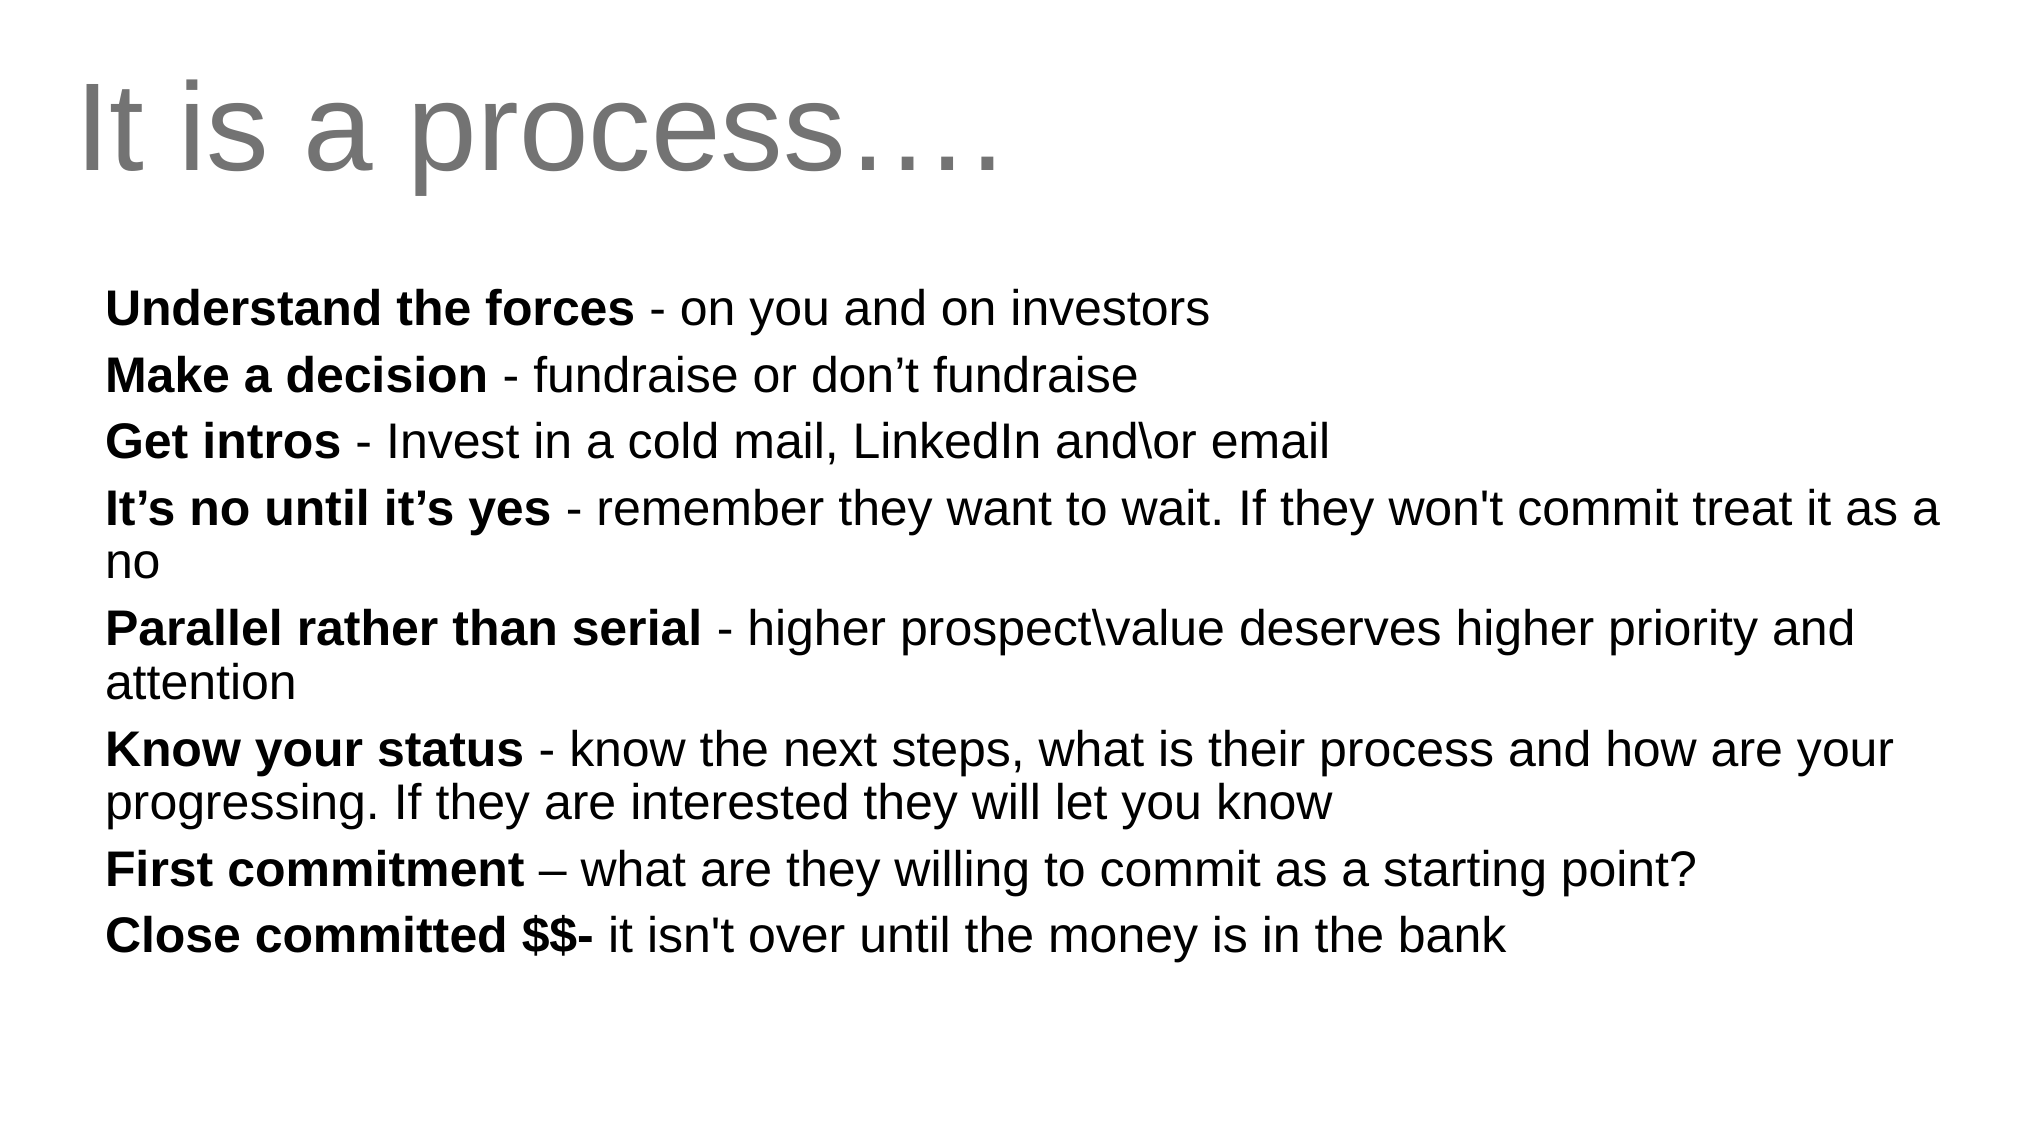

The flow of ideas, money, and equity
It is a process….
# The flow of ideas, money, and equity
Understand the forces - on you and on investors
Make a decision - fundraise or don’t fundraise
Get intros - Invest in a cold mail, LinkedIn and\or email
It’s no until it’s yes - remember they want to wait. If they won't commit treat it as a no
Parallel rather than serial - higher prospect\value deserves higher priority and attention
Know your status - know the next steps, what is their process and how are your progressing. If they are interested they will let you know
First commitment – what are they willing to commit as a starting point?
Close committed $$- it isn't over until the money is in the bank